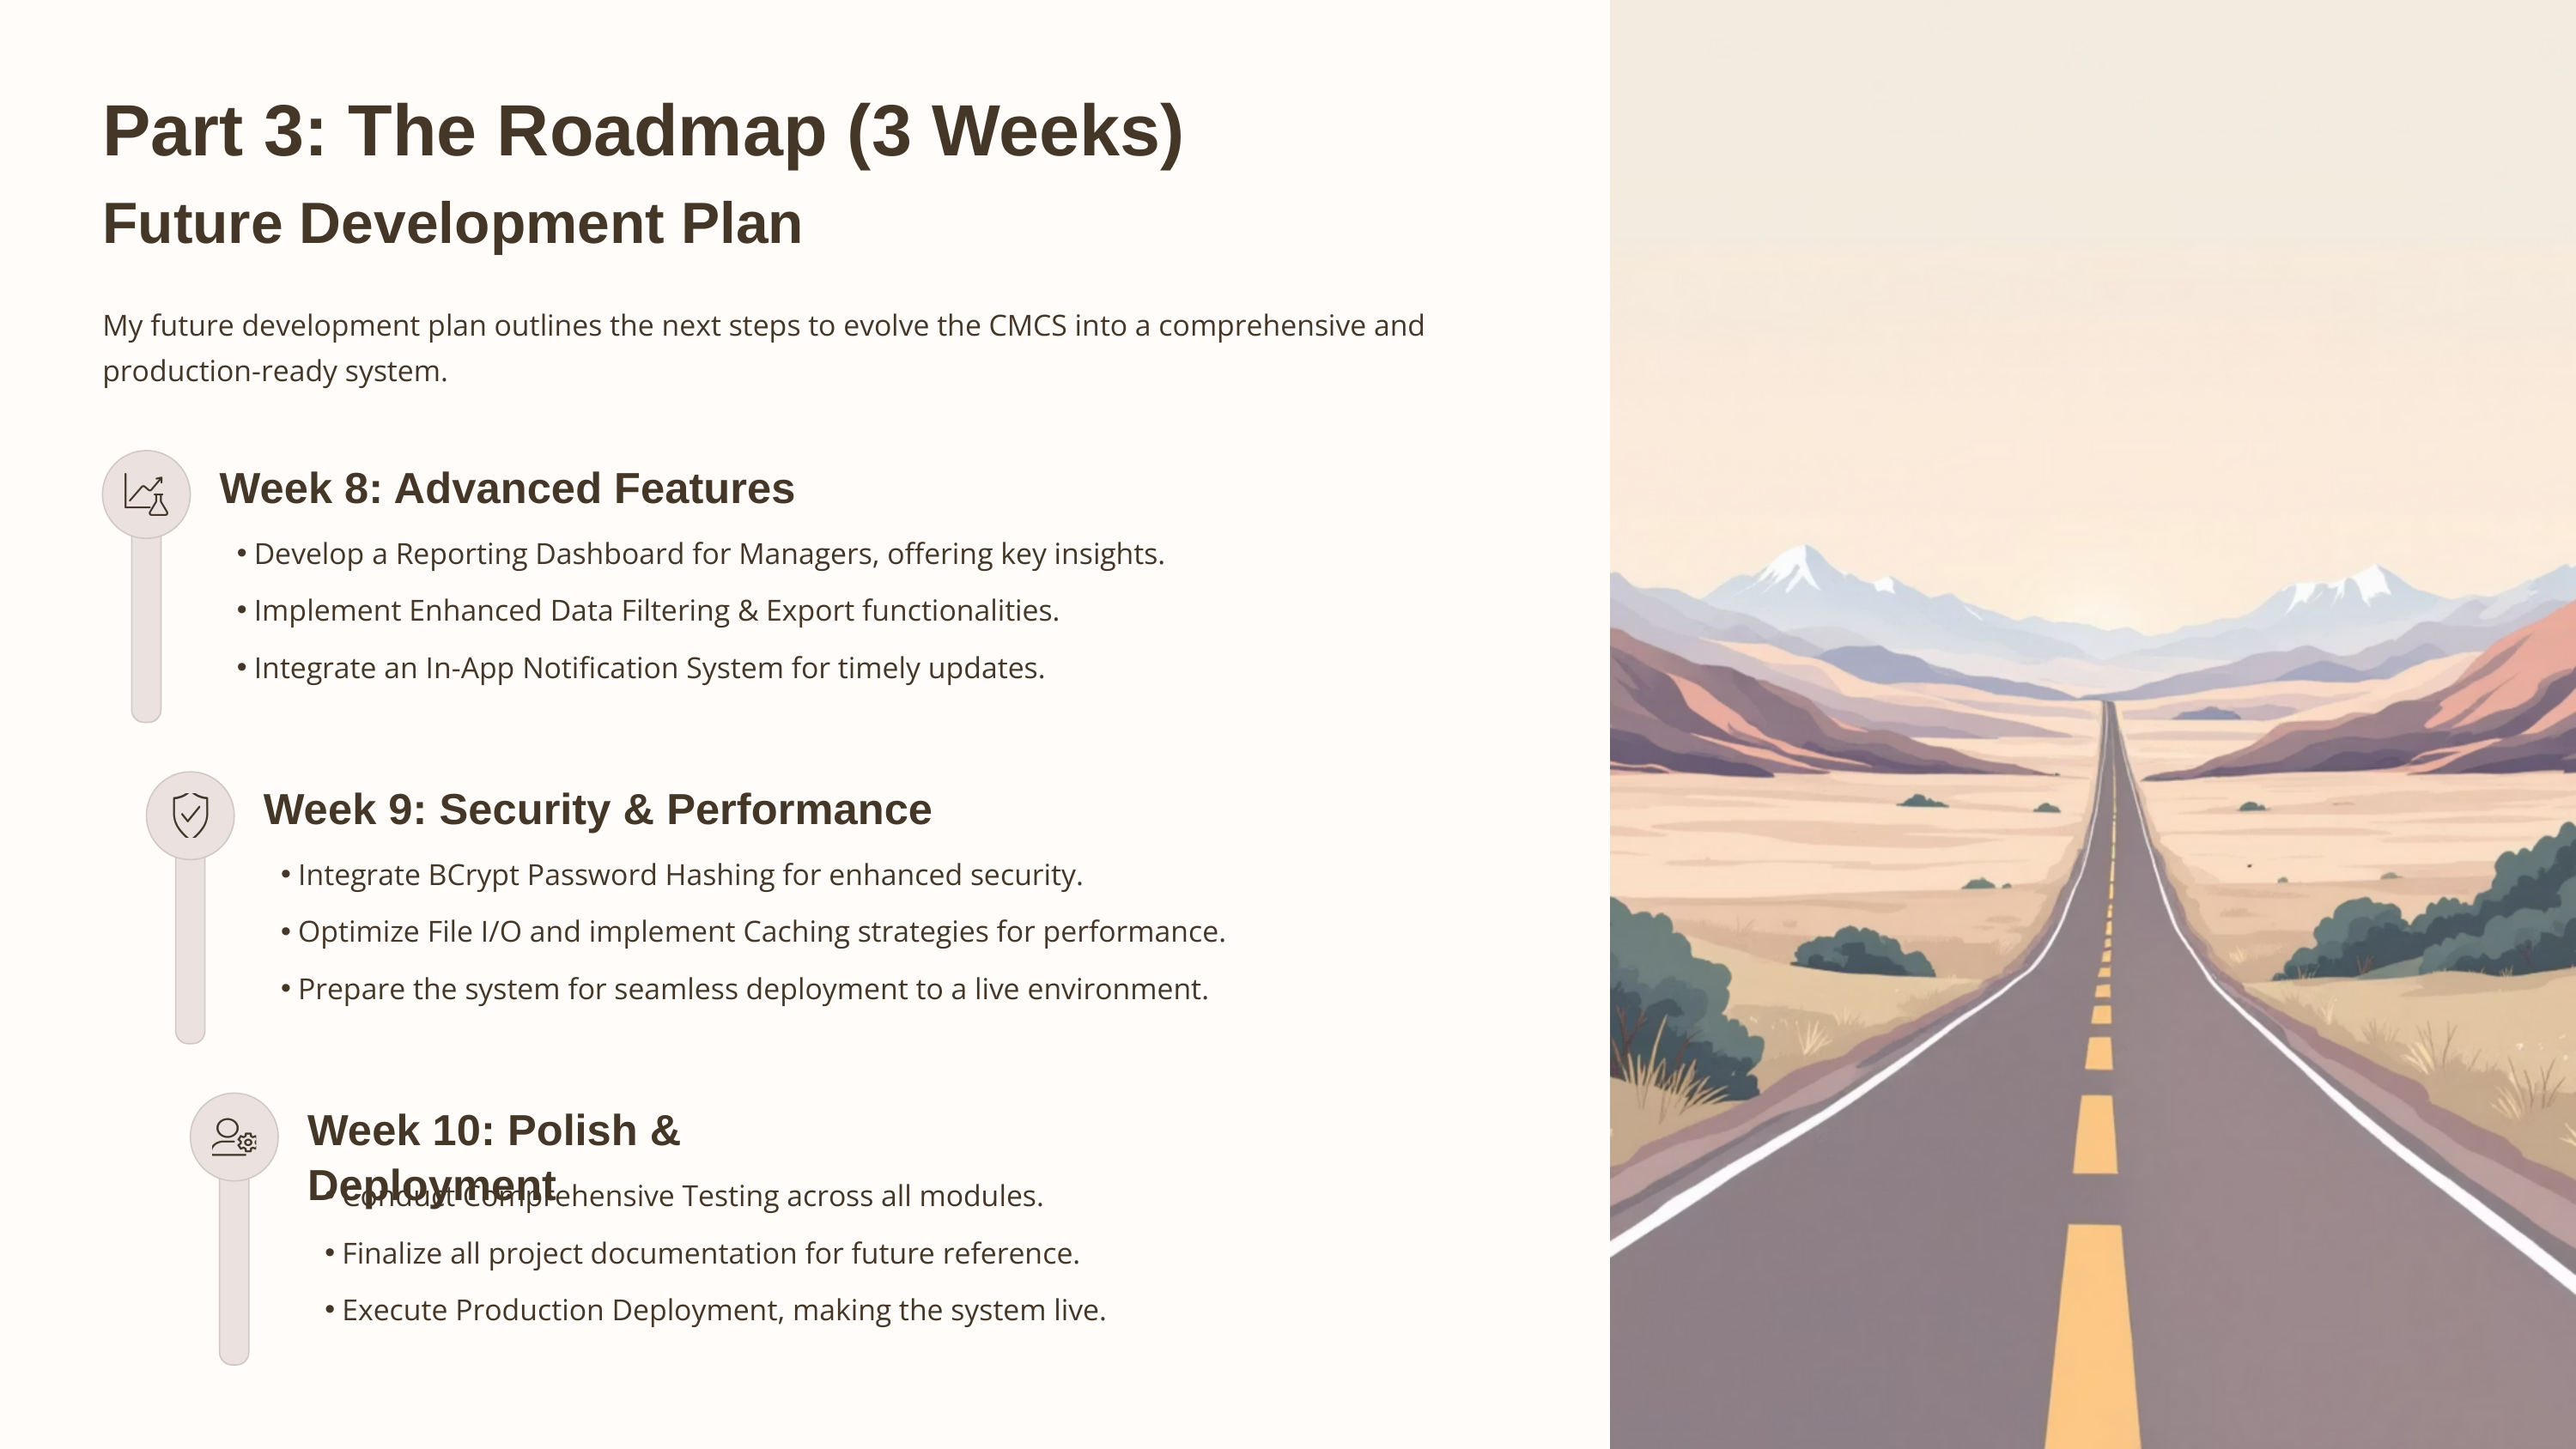

Part 3: The Roadmap (3 Weeks)
Future Development Plan
My future development plan outlines the next steps to evolve the CMCS into a comprehensive and production-ready system.

Week 8: Advanced Features

Develop a Reporting Dashboard for Managers, offering key insights.
Implement Enhanced Data Filtering & Export functionalities.
Integrate an In-App Notification System for timely updates.

Week 9: Security & Performance

Integrate BCrypt Password Hashing for enhanced security.
Optimize File I/O and implement Caching strategies for performance.
Prepare the system for seamless deployment to a live environment.

Week 10: Polish & Deployment

Conduct Comprehensive Testing across all modules.
Finalize all project documentation for future reference.
Execute Production Deployment, making the system live.